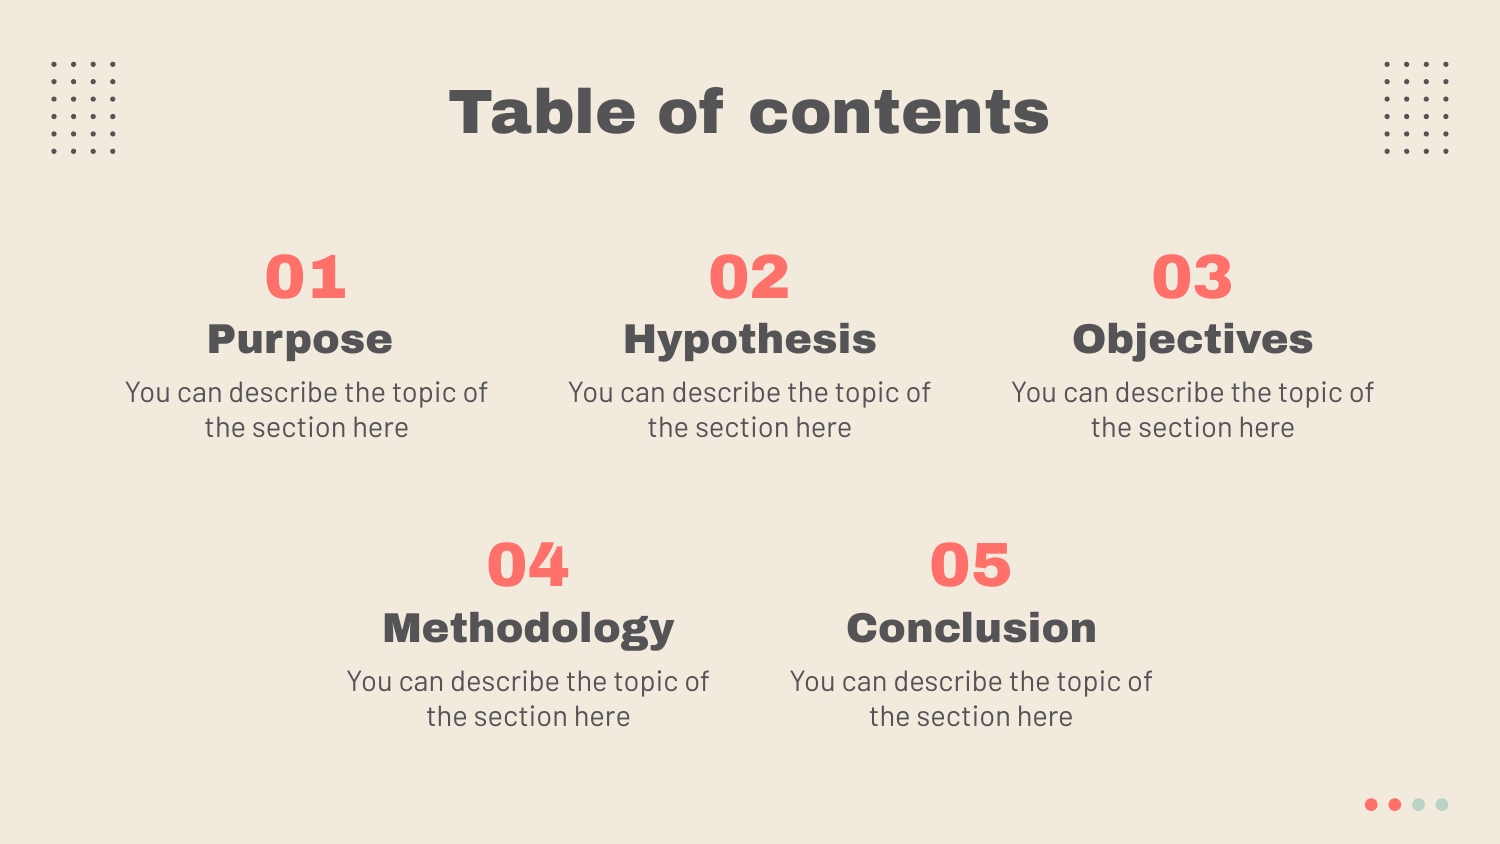

Table of contents
01
02
03
# Purpose
Hypothesis
Objectives
You can describe the topic of the section here
You can describe the topic of the section here
You can describe the topic of the section here
04
05
Methodology
Conclusion
You can describe the topic of the section here
You can describe the topic of the section here